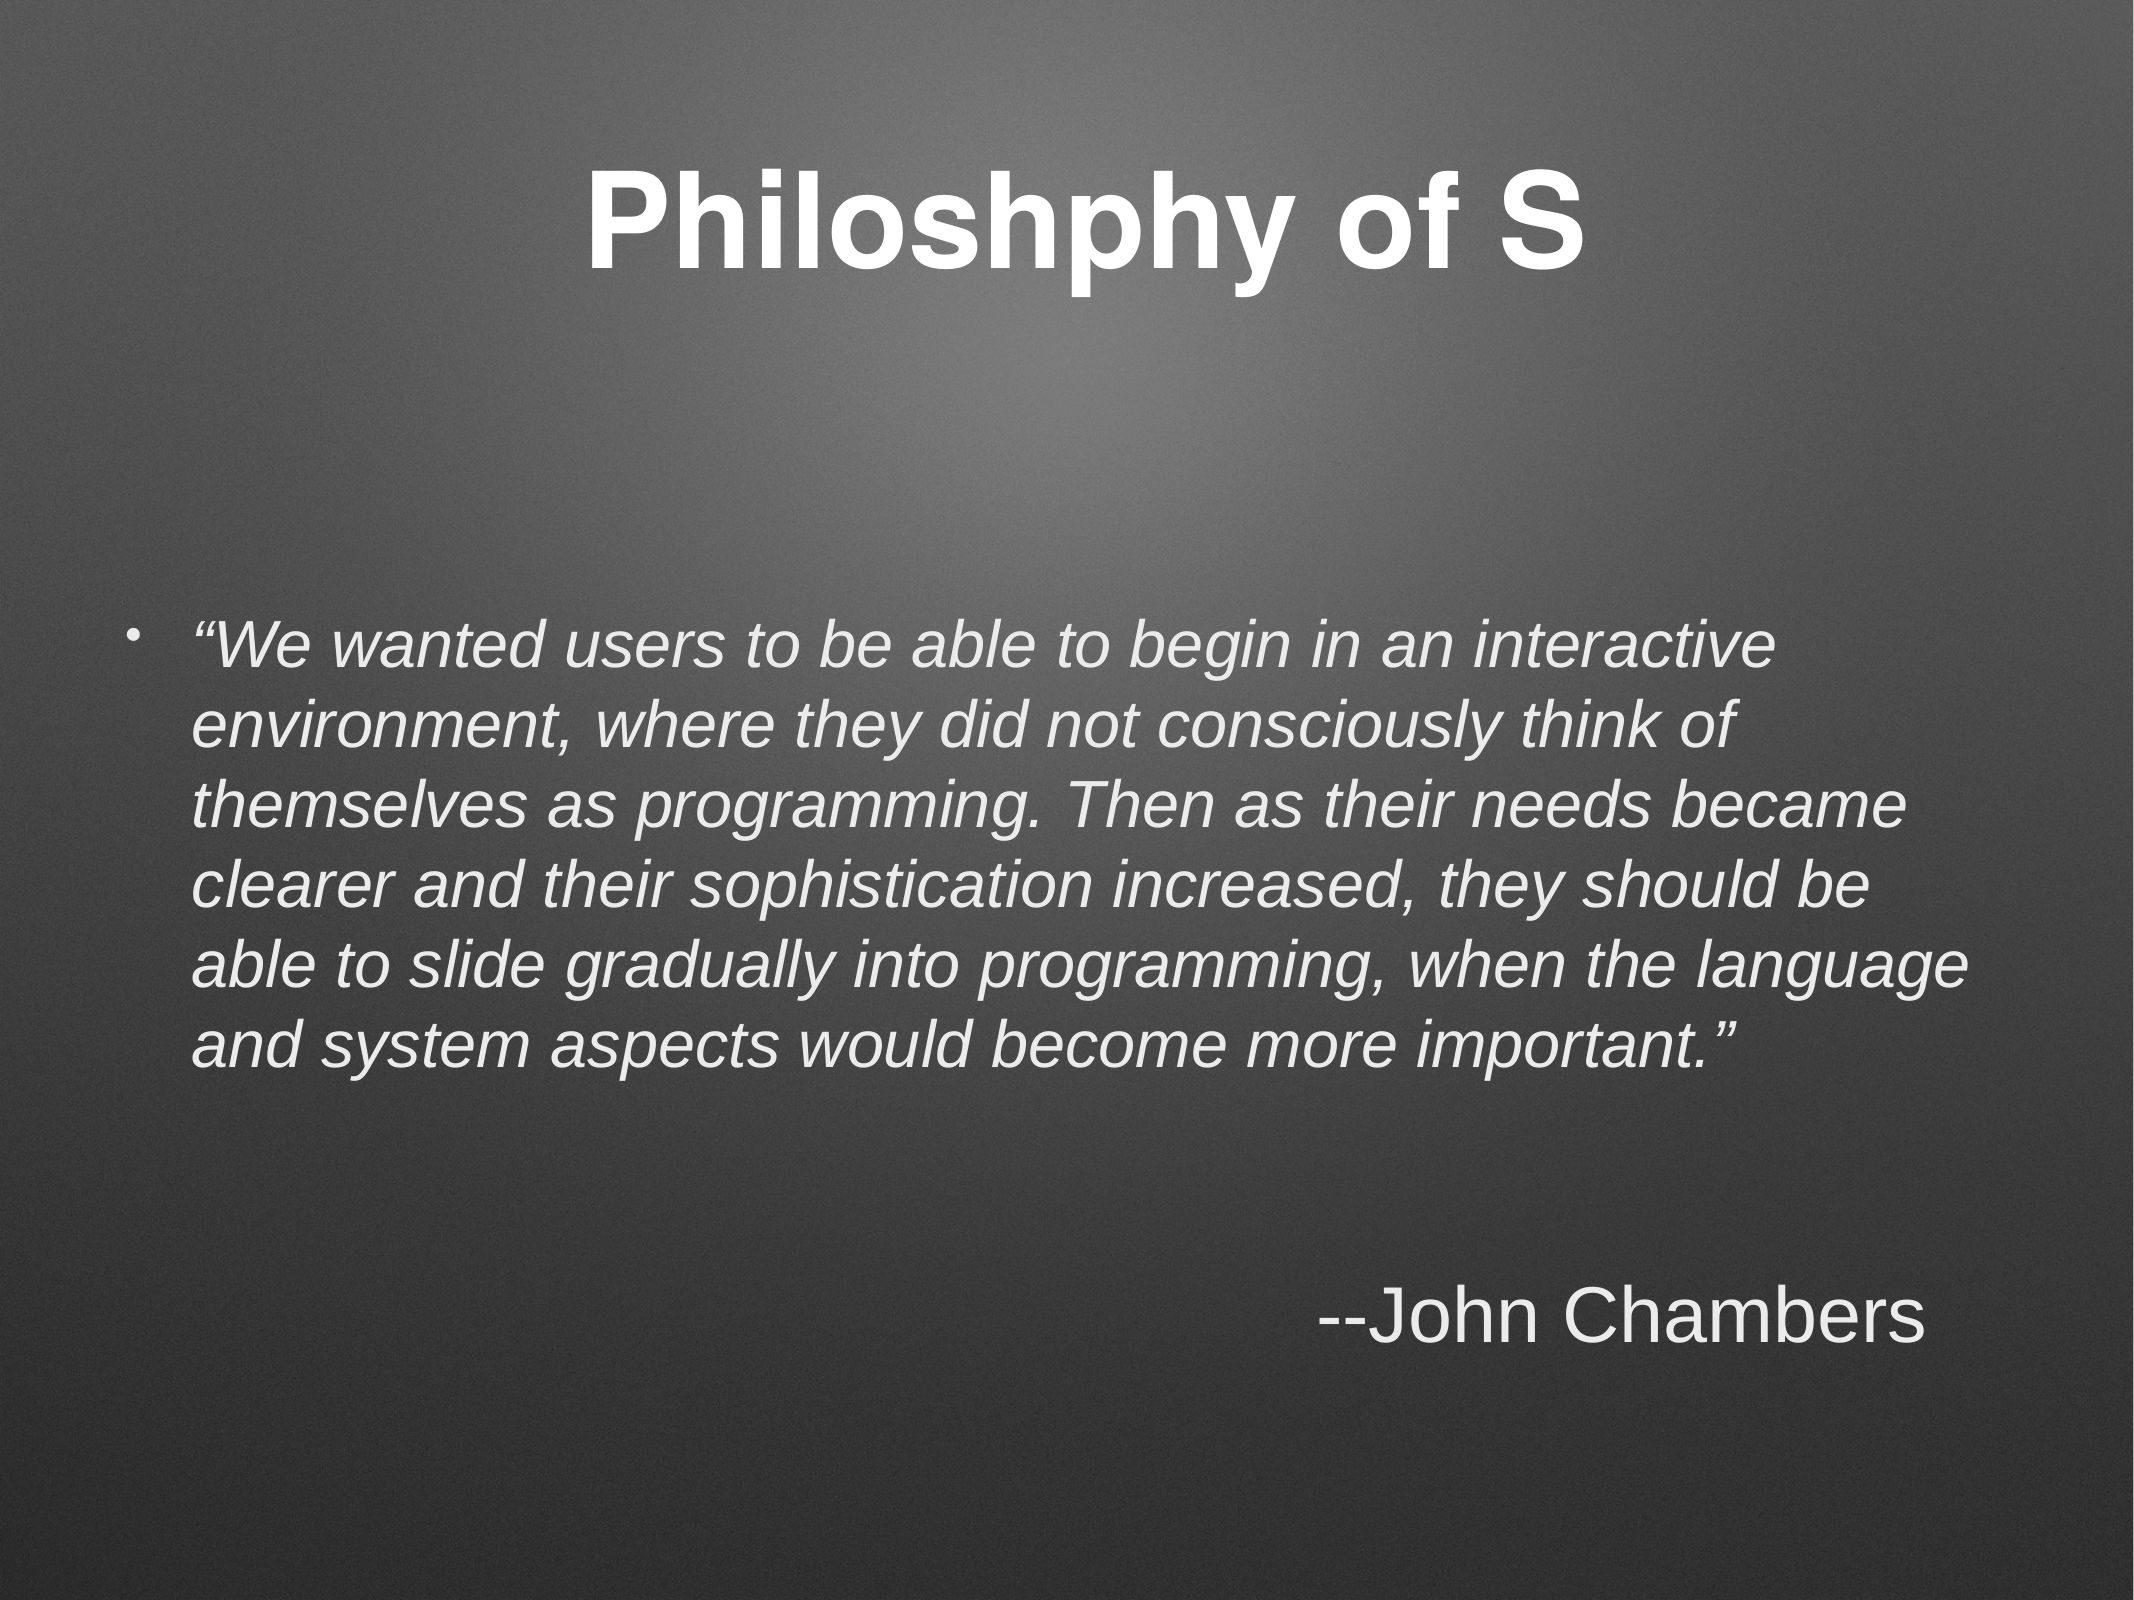

# Philoshphy of S
“We wanted users to be able to begin in an interactive environment, where they did not consciously think of themselves as programming. Then as their needs became clearer and their sophistication increased, they should be able to slide gradually into programming, when the language and system aspects would become more important.”

--John Chambers